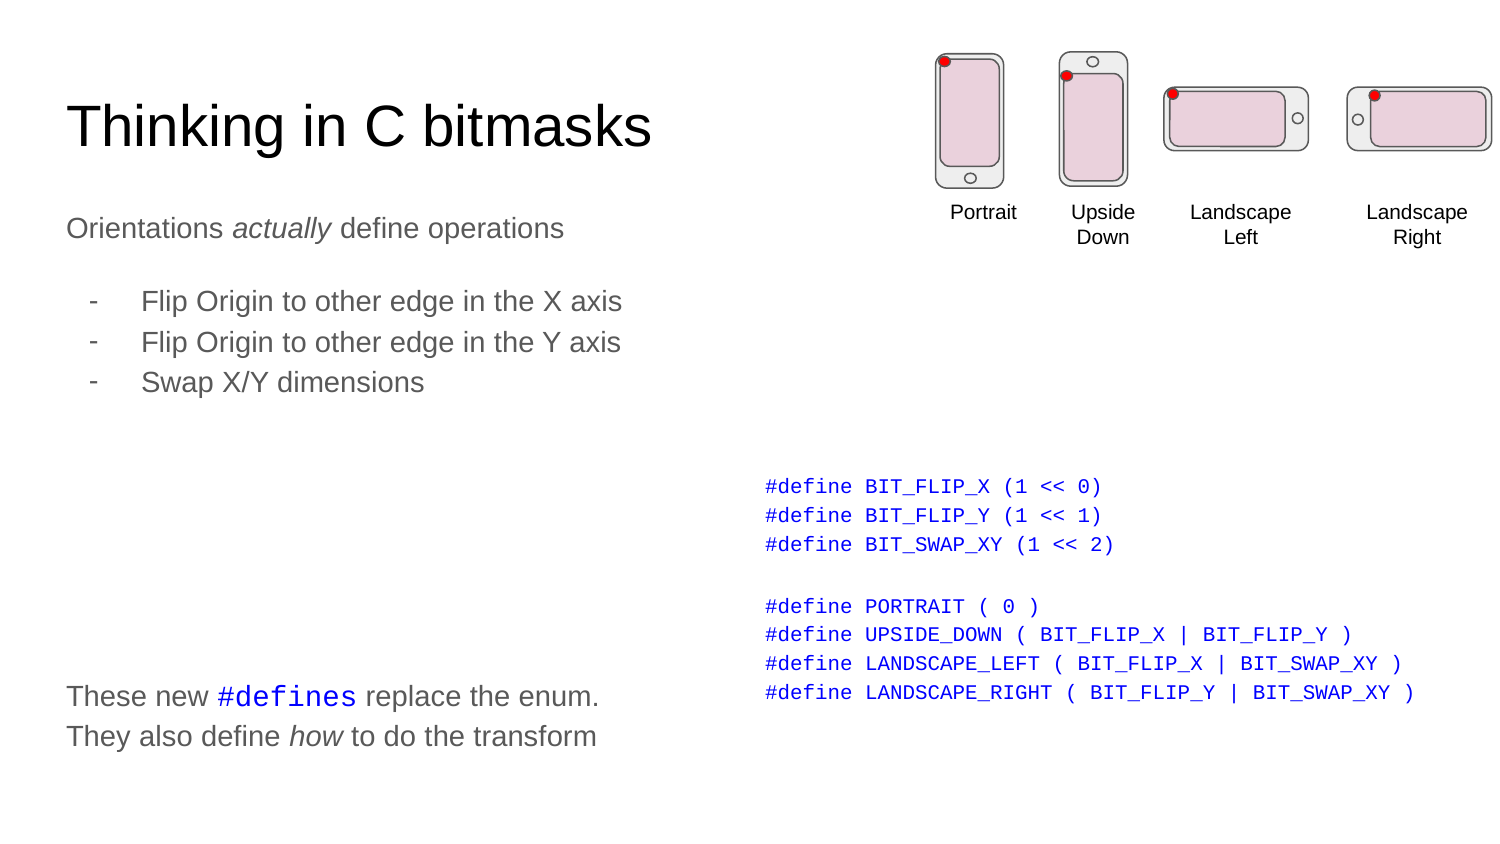

Portrait
Upside Down
Landscape Left
Landscape Right
# Thinking in C bitmasks
Orientations actually define operations
Flip Origin to other edge in the X axis
Flip Origin to other edge in the Y axis
Swap X/Y dimensions
These new #defines replace the enum.
They also define how to do the transform
#define BIT_FLIP_X (1 << 0)
#define BIT_FLIP_Y (1 << 1)
#define BIT_SWAP_XY (1 << 2)
#define PORTRAIT ( 0 )
#define UPSIDE_DOWN ( BIT_FLIP_X | BIT_FLIP_Y )
#define LANDSCAPE_LEFT ( BIT_FLIP_X | BIT_SWAP_XY )
#define LANDSCAPE_RIGHT ( BIT_FLIP_Y | BIT_SWAP_XY )